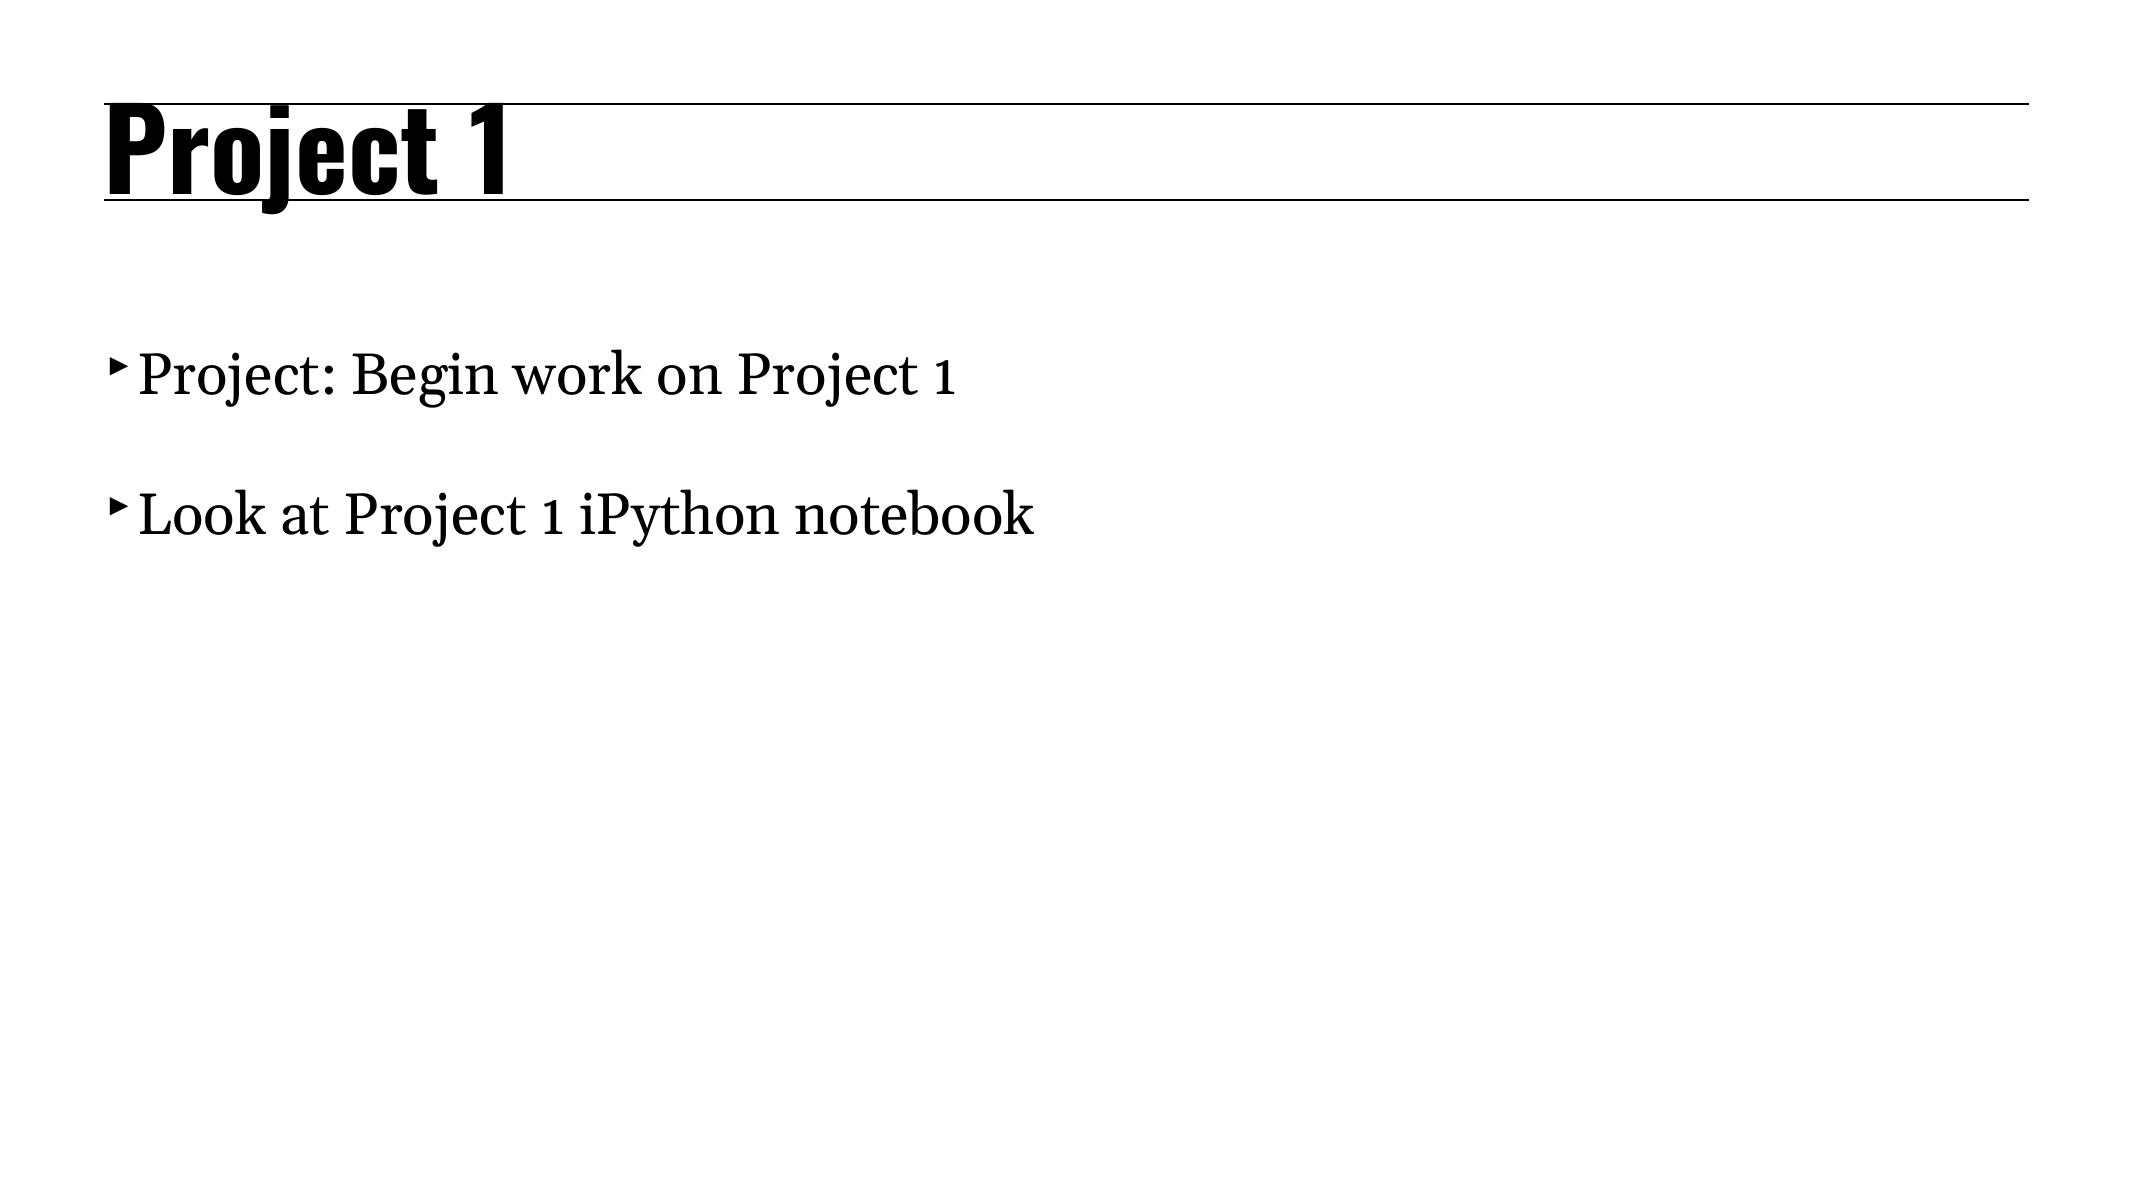

# Project 1

Project: Begin work on Project 1

Look at Project 1 iPython notebook